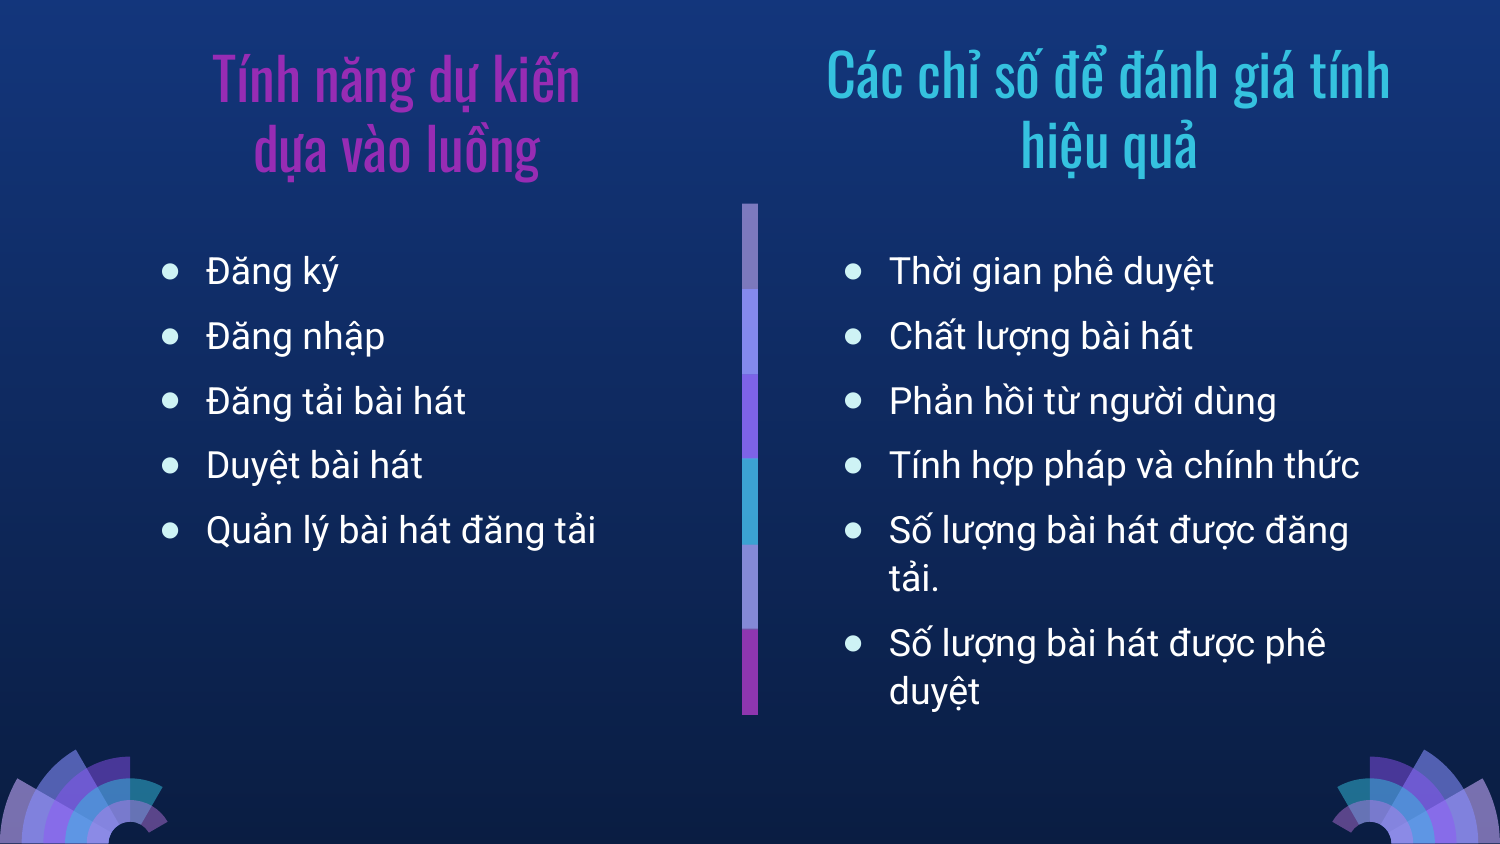

# Các chỉ số để đánh giá tính hiệu quả
Tính năng dự kiến dựa vào luồng

Đăng ký
Đăng nhập
Đăng tải bài hát
Duyệt bài hát
Quản lý bài hát đăng tải
Thời gian phê duyệt
Chất lượng bài hát
Phản hồi từ người dùng
Tính hợp pháp và chính thức
Số lượng bài hát được đăng tải.
Số lượng bài hát được phê duyệt